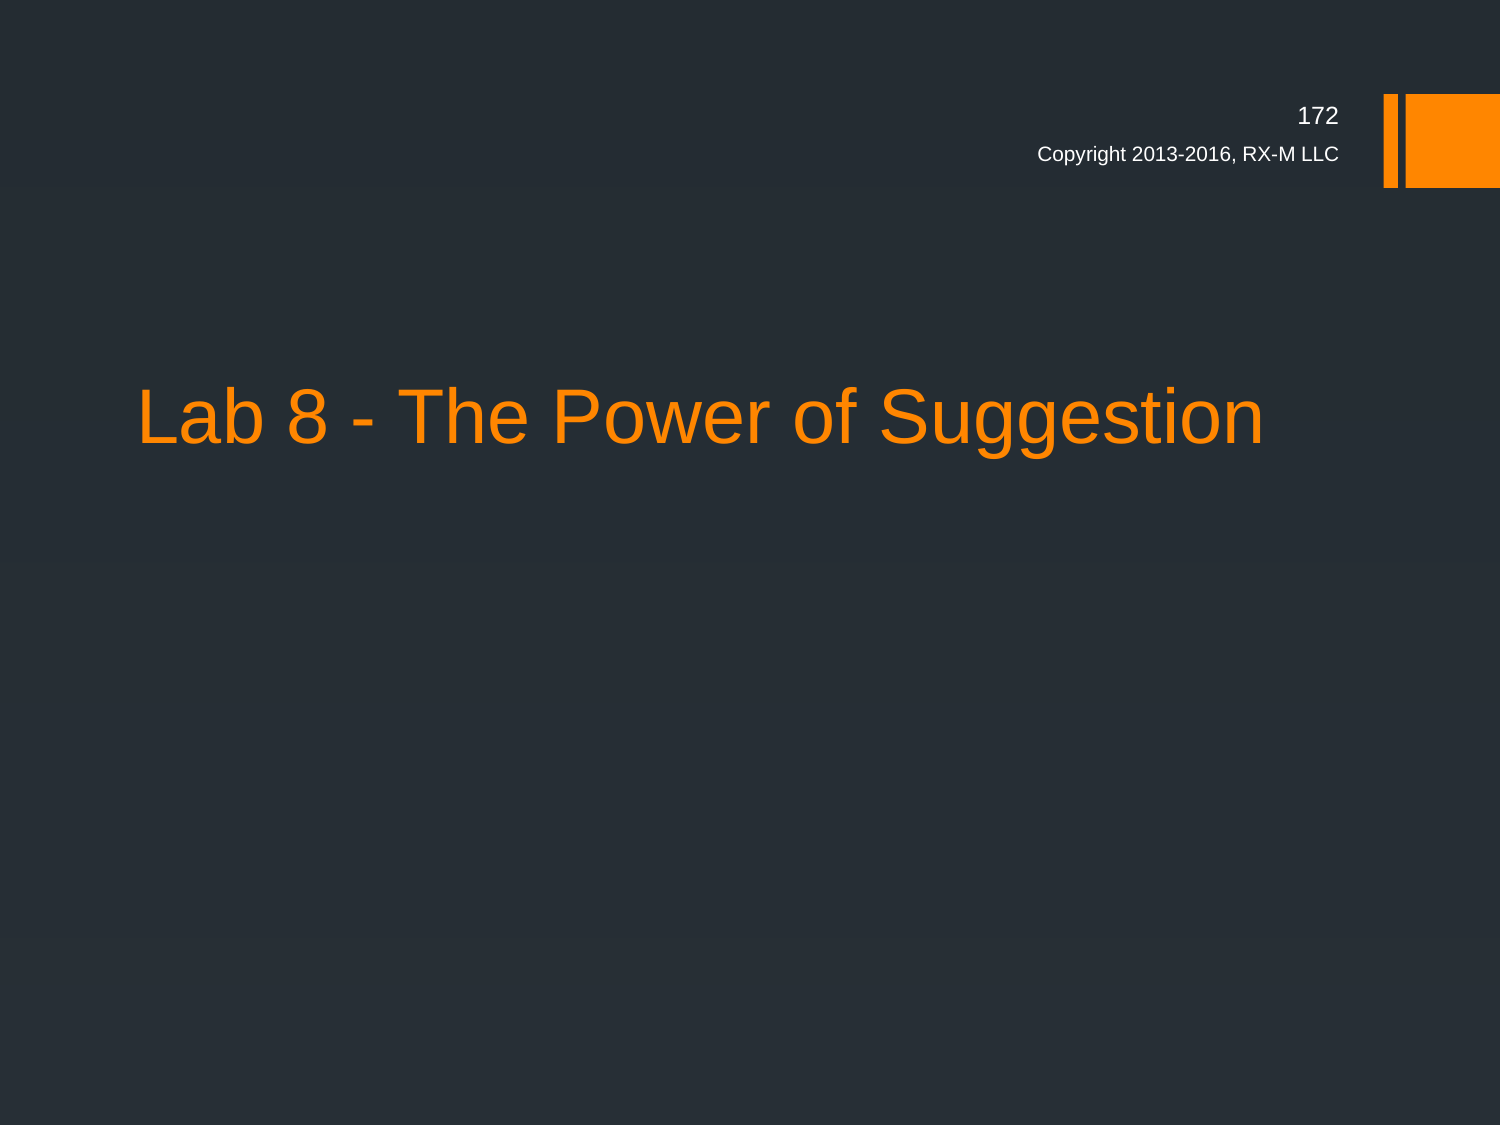

172
Copyright 2013-2016, RX-M LLC
# Lab 8 - The Power of Suggestion